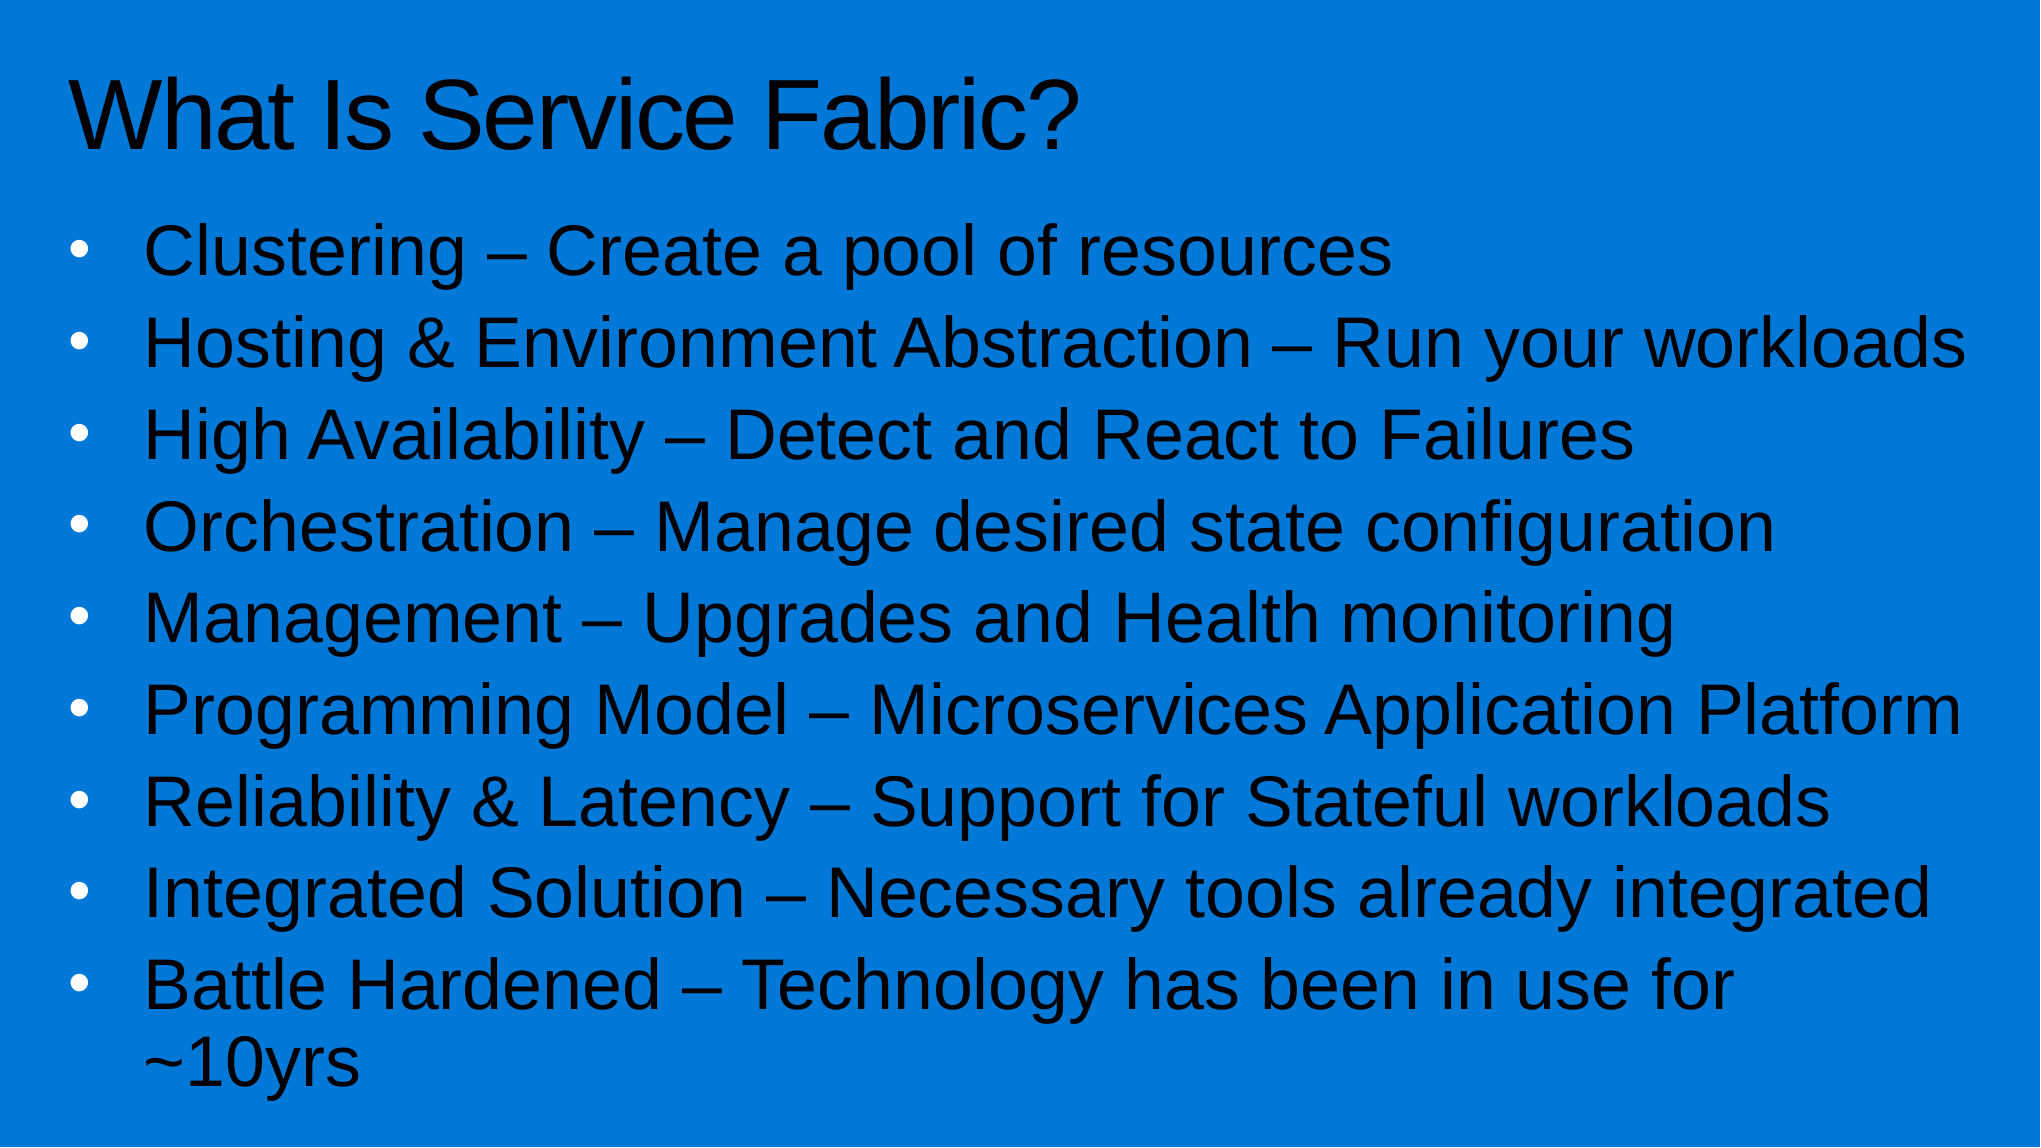

# What Is Service Fabric?
Clustering – Create a pool of resources
Hosting & Environment Abstraction – Run your workloads
High Availability – Detect and React to Failures
Orchestration – Manage desired state configuration
Management – Upgrades and Health monitoring
Programming Model – Microservices Application Platform
Reliability & Latency – Support for Stateful workloads
Integrated Solution – Necessary tools already integrated
Battle Hardened – Technology has been in use for ~10yrs